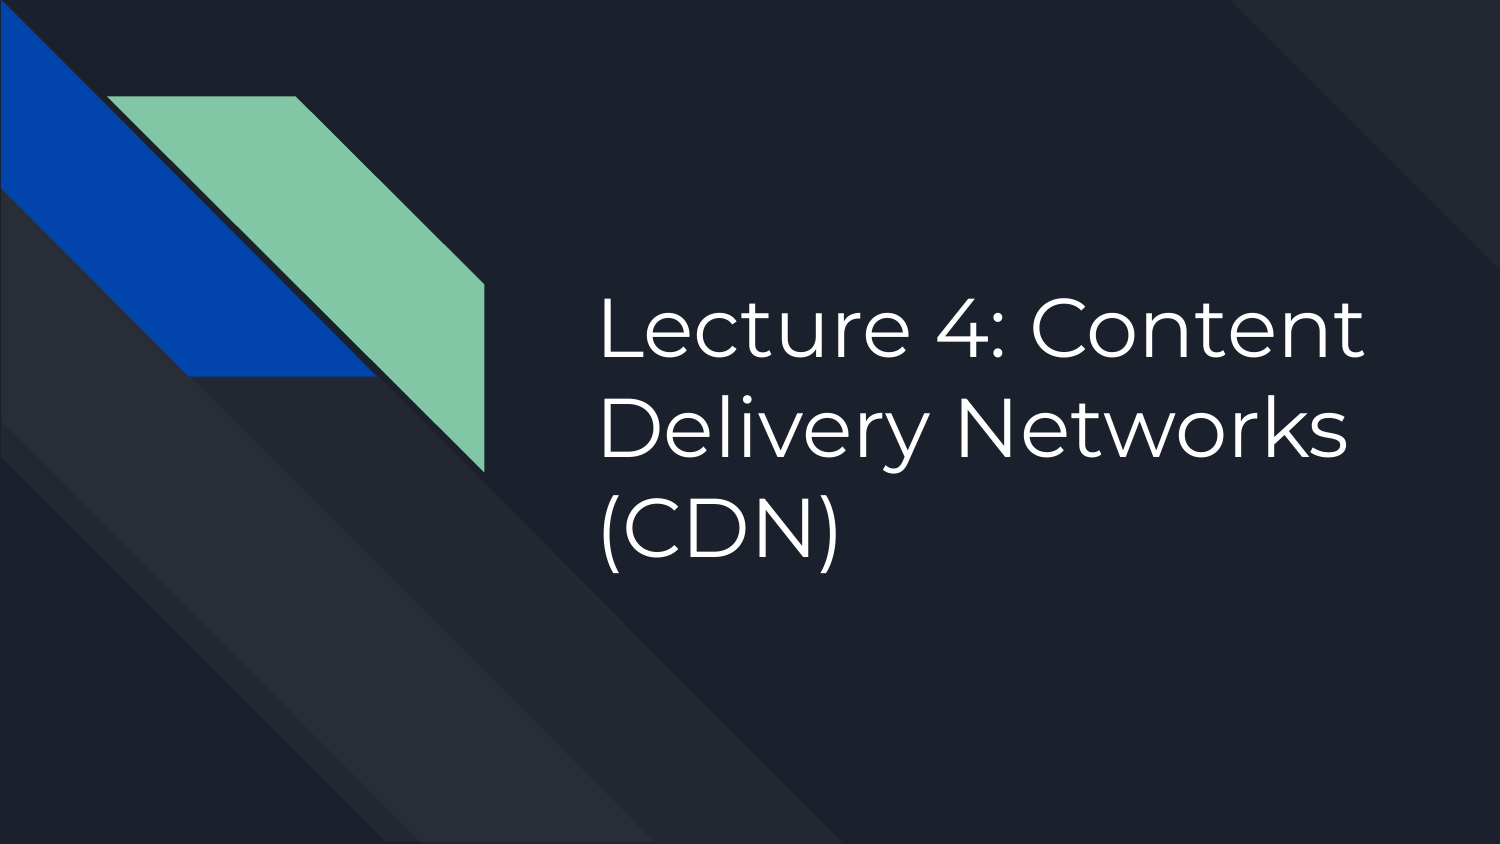

# Lecture 4: Content Delivery Networks (CDN)